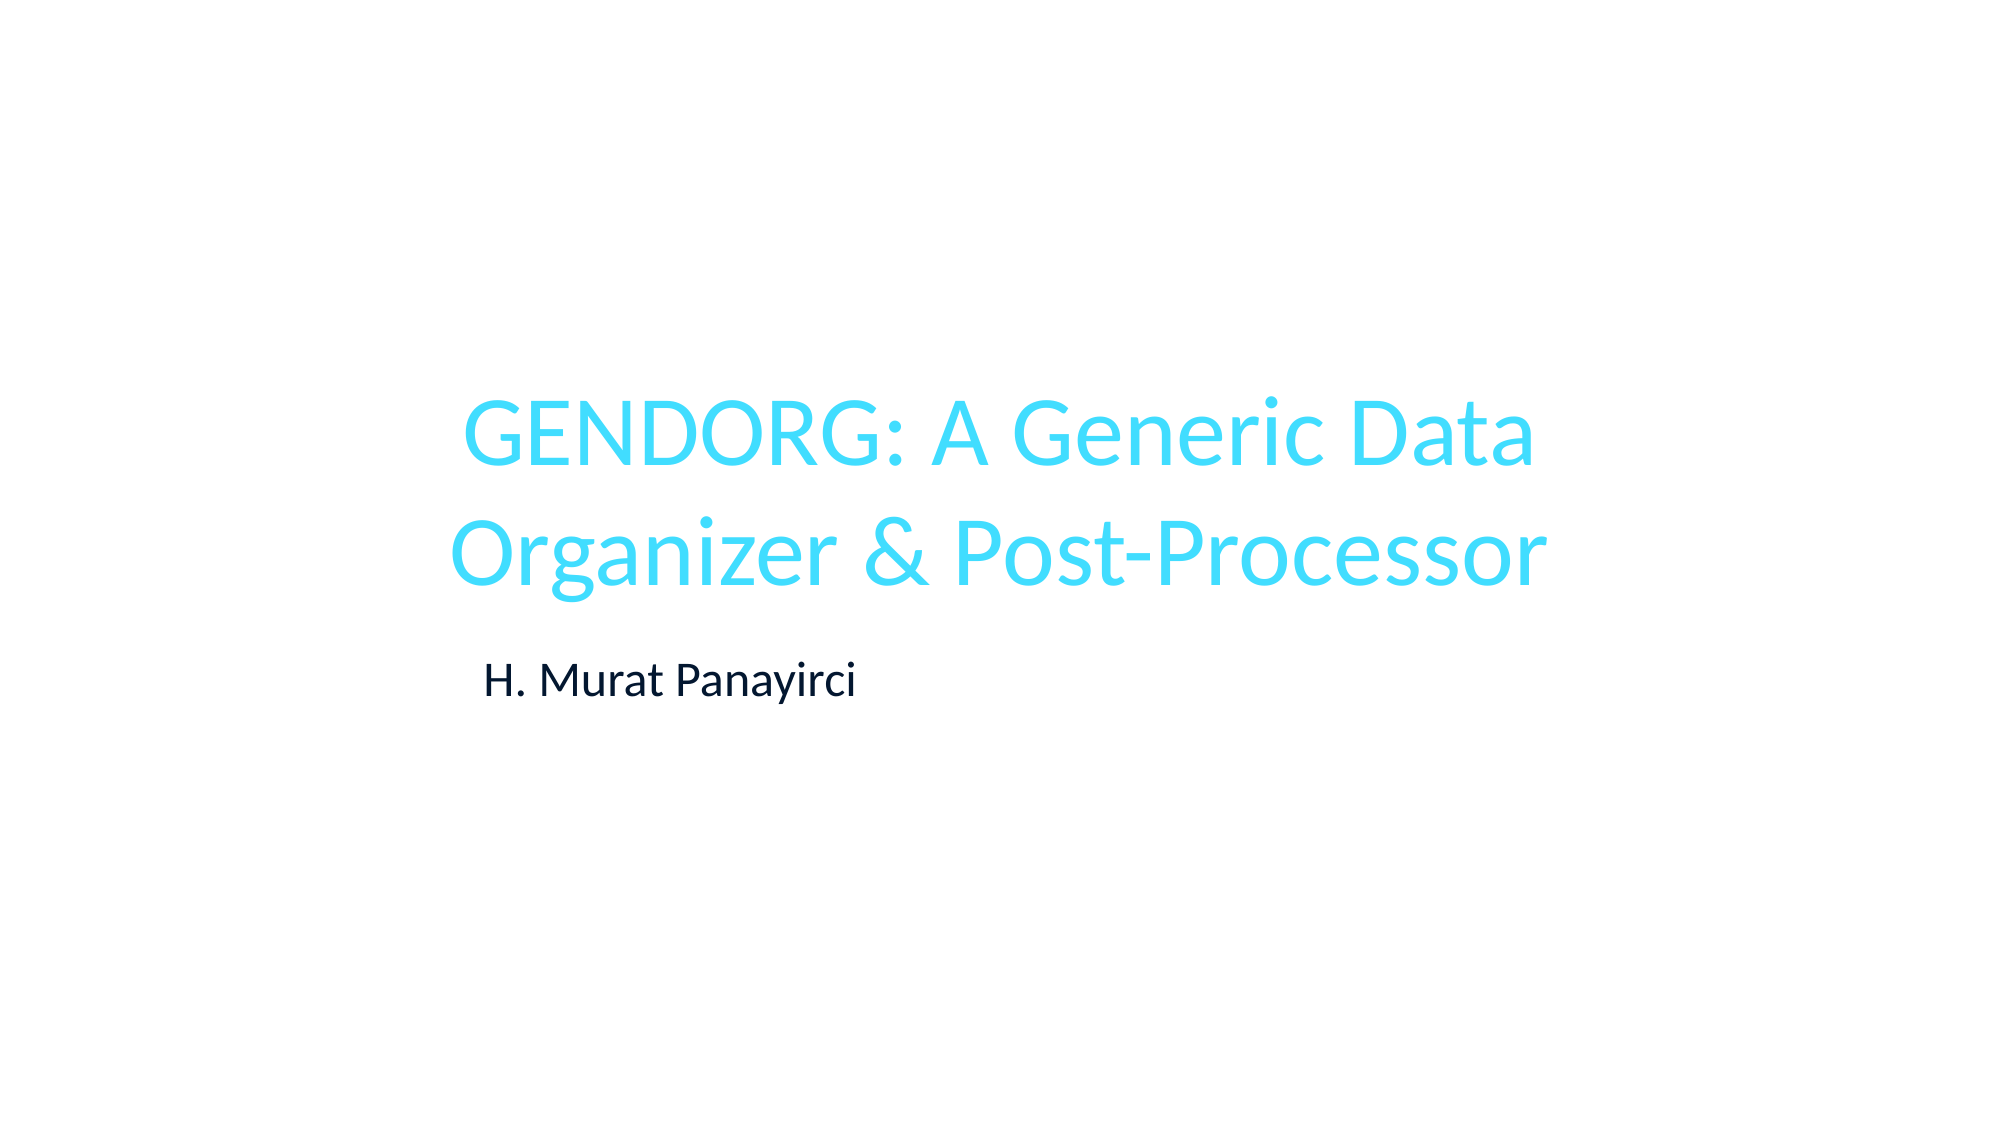

GENDORG: A Generic Data Organizer & Post-Processor
H. Murat Panayirci
1